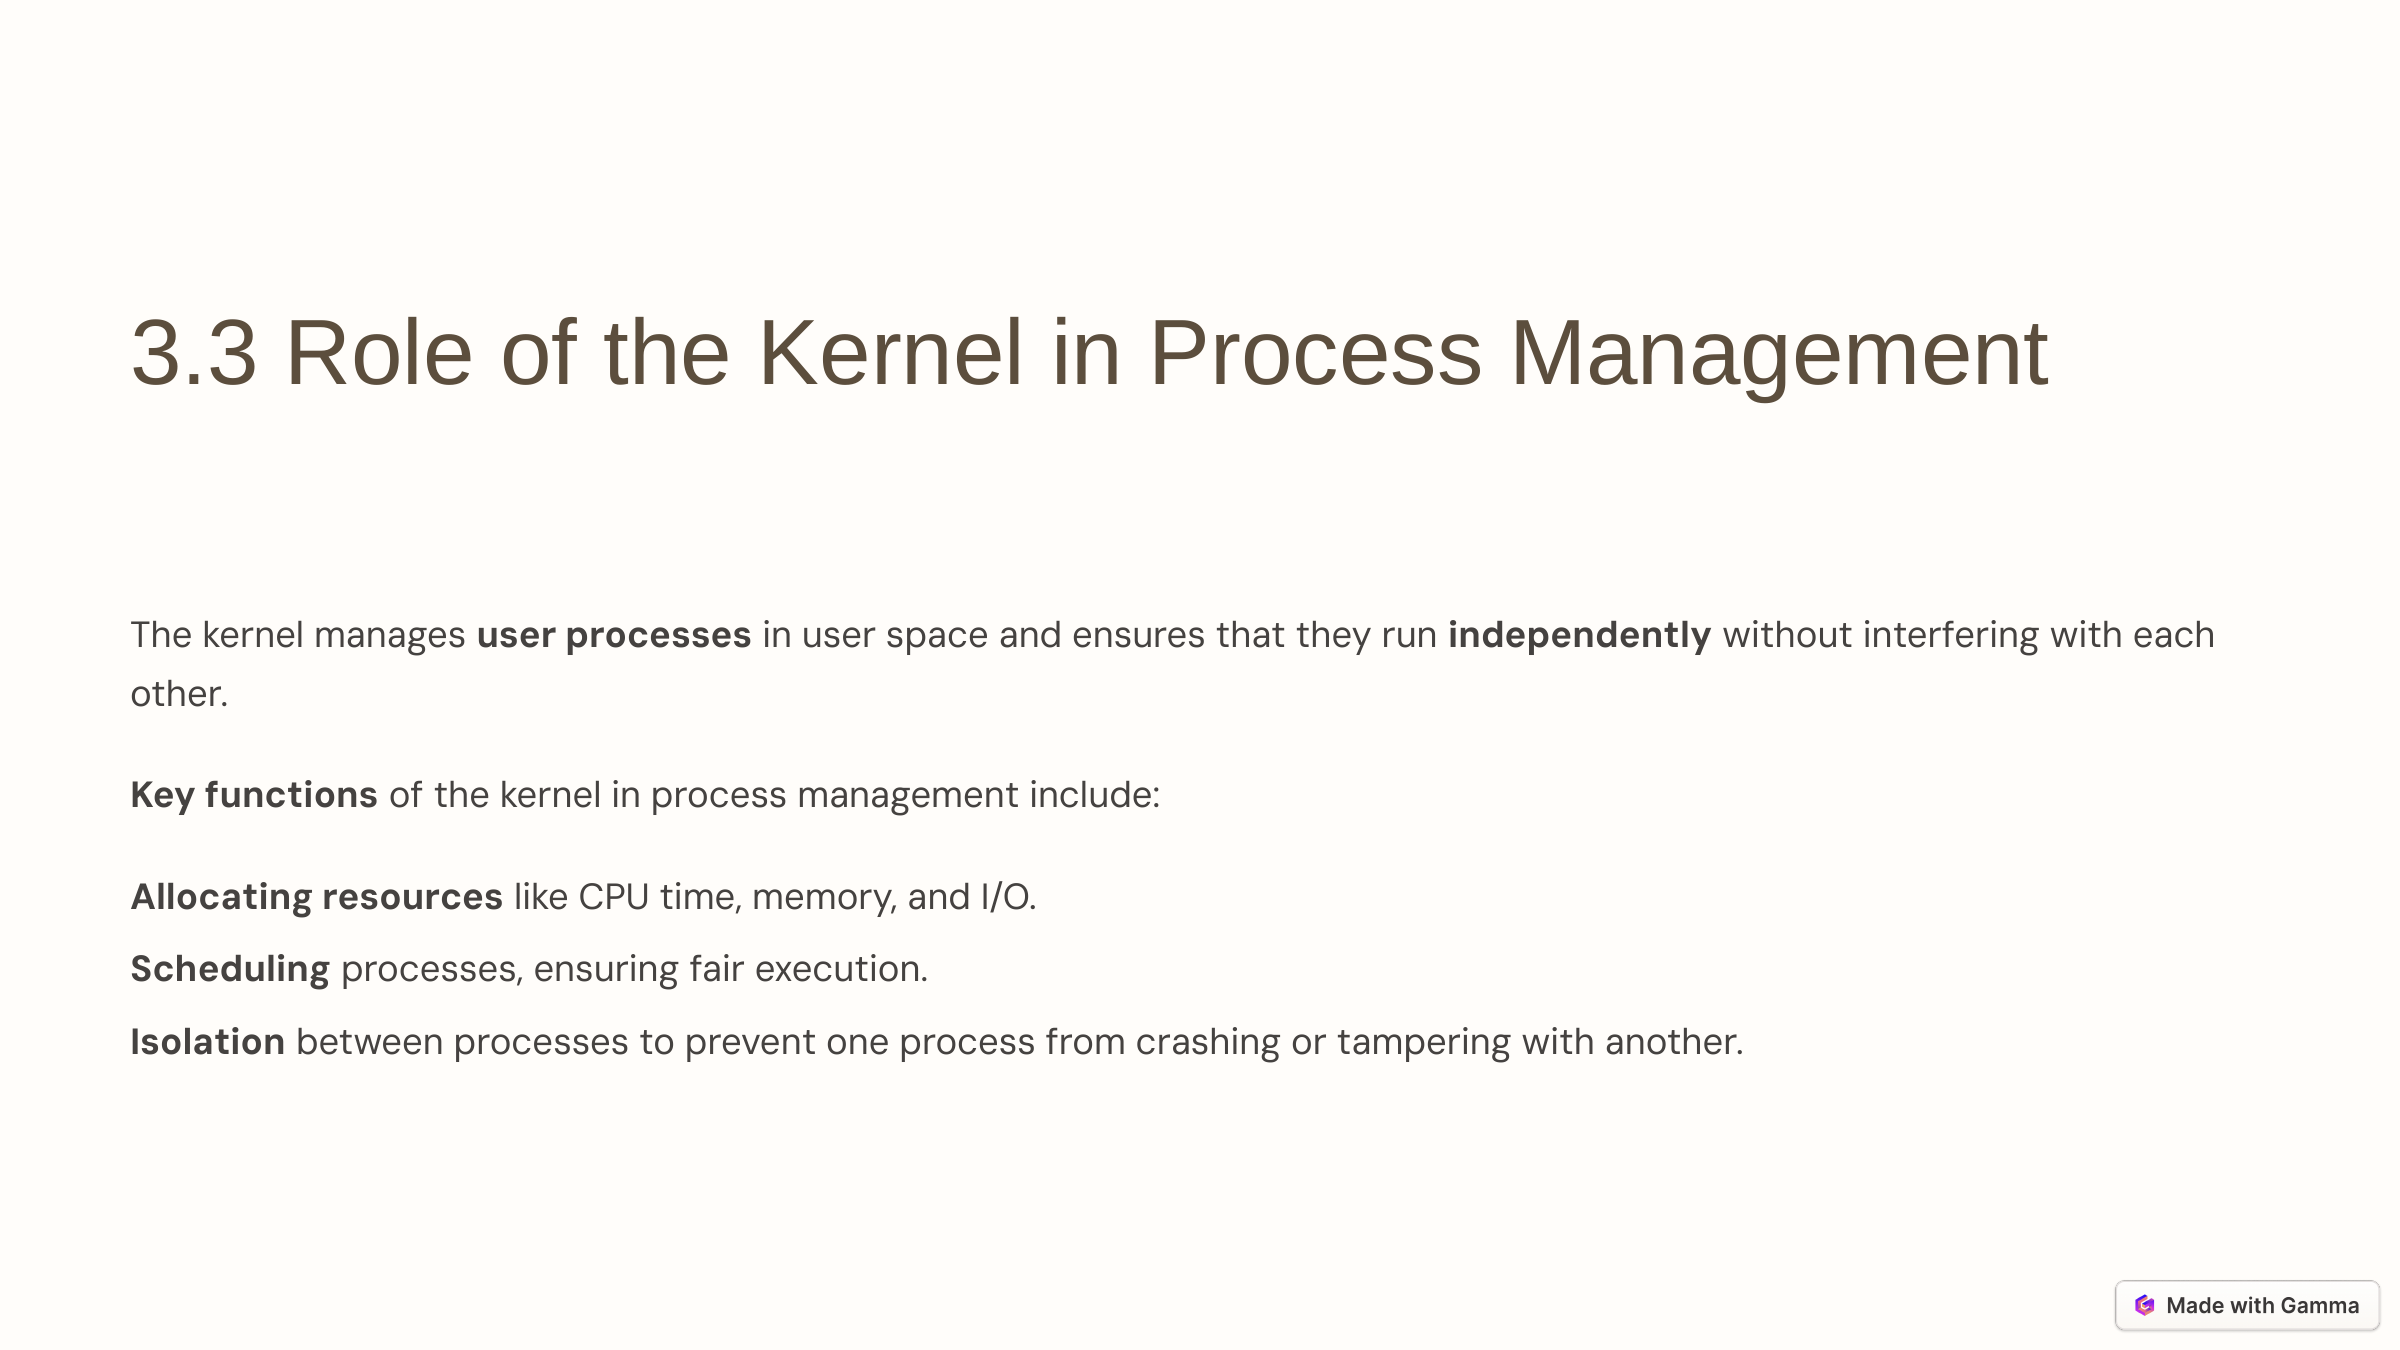

3.3 Role of the Kernel in Process Management
The kernel manages user processes in user space and ensures that they run independently without interfering with each other.
Key functions of the kernel in process management include:
Allocating resources like CPU time, memory, and I/O.
Scheduling processes, ensuring fair execution.
Isolation between processes to prevent one process from crashing or tampering with another.